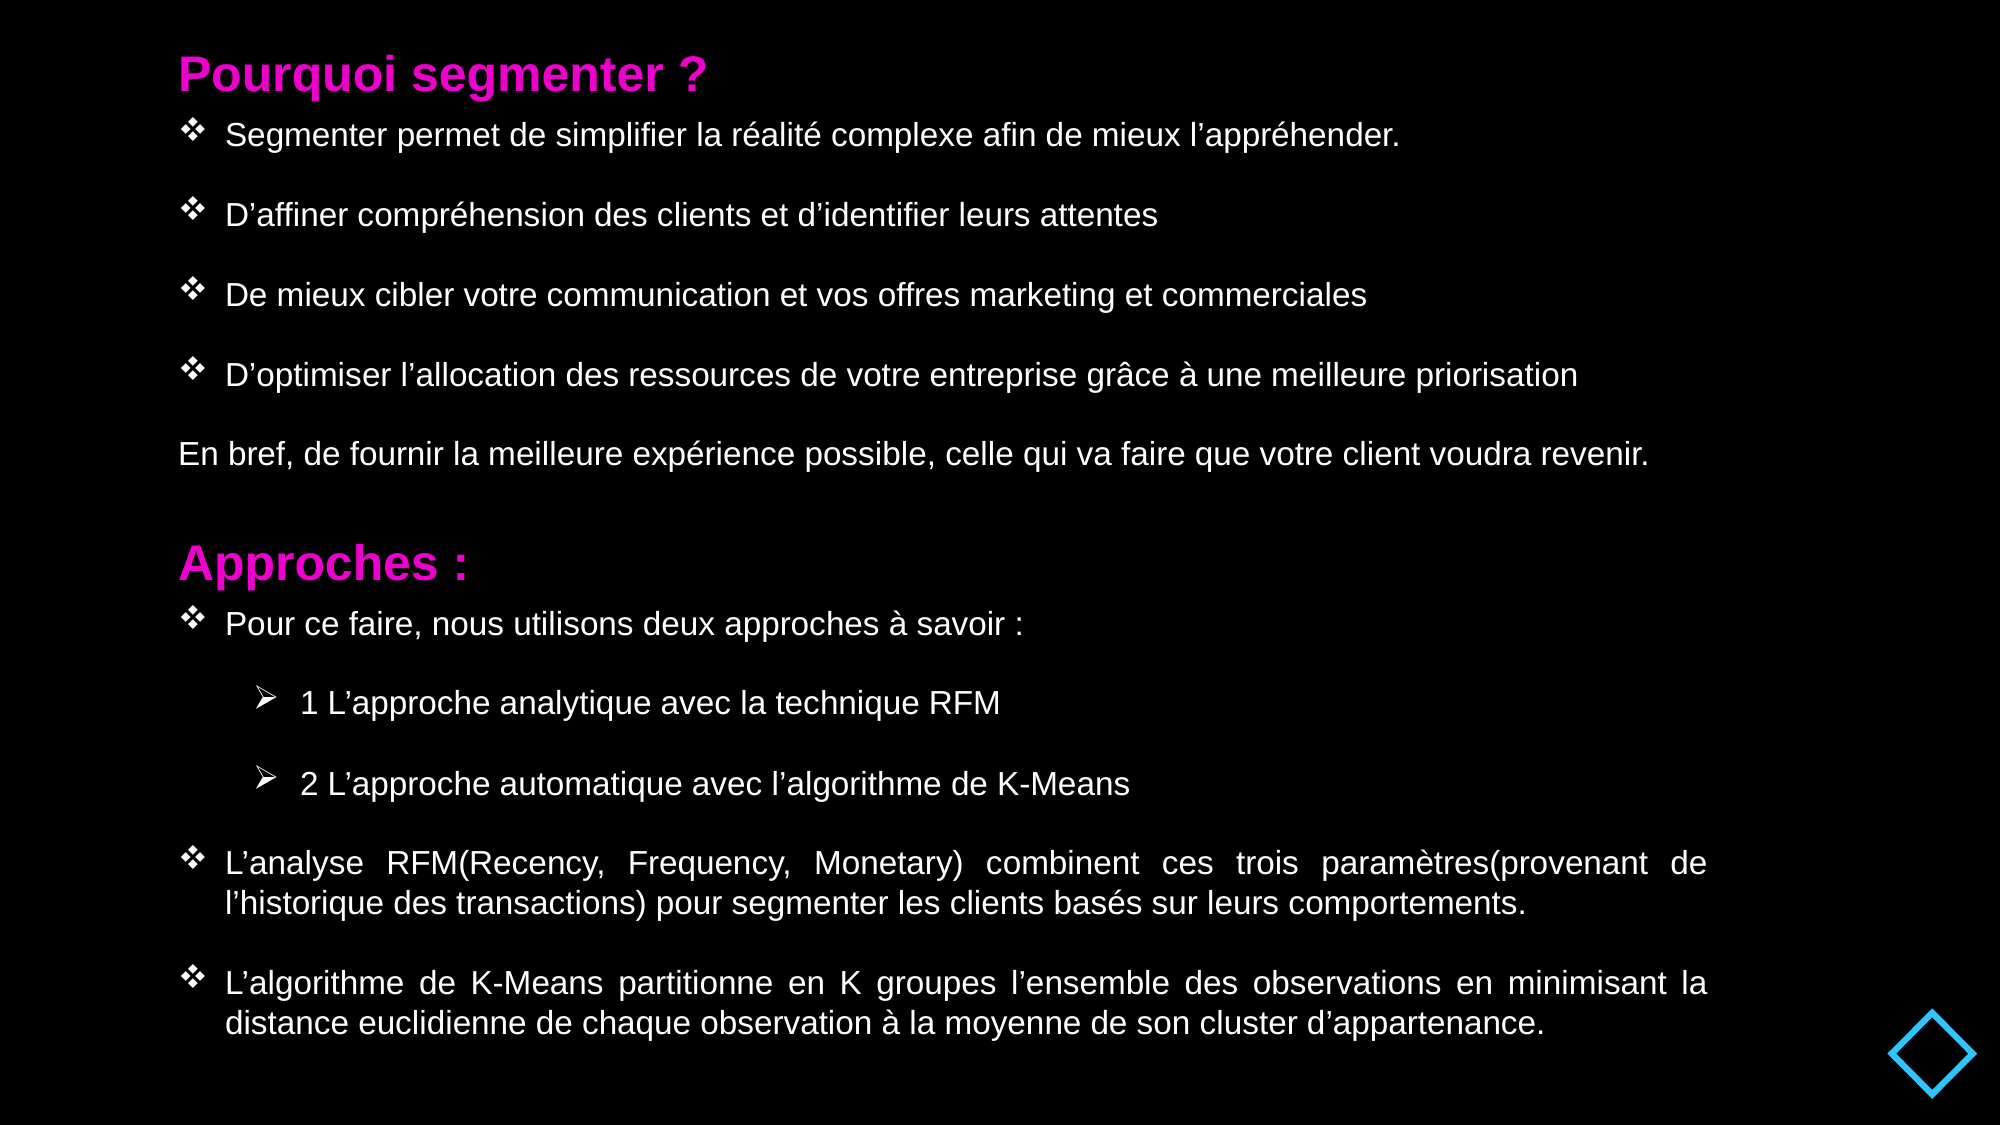

Pourquoi segmenter ?
Segmenter permet de simplifier la réalité complexe afin de mieux l’appréhender.

D’affiner compréhension des clients et d’identifier leurs attentes

De mieux cibler votre communication et vos offres marketing et commerciales

D’optimiser l’allocation des ressources de votre entreprise grâce à une meilleure priorisation

En bref, de fournir la meilleure expérience possible, celle qui va faire que votre client voudra revenir.
Approches :
Pour ce faire, nous utilisons deux approches à savoir :

1 L’approche analytique avec la technique RFM

2 L’approche automatique avec l’algorithme de K-Means

L’analyse RFM(Recency, Frequency, Monetary) combinent ces trois paramètres(provenant de l’historique des transactions) pour segmenter les clients basés sur leurs comportements.

L’algorithme de K-Means partitionne en K groupes l’ensemble des observations en minimisant la distance euclidienne de chaque observation à la moyenne de son cluster d’appartenance.